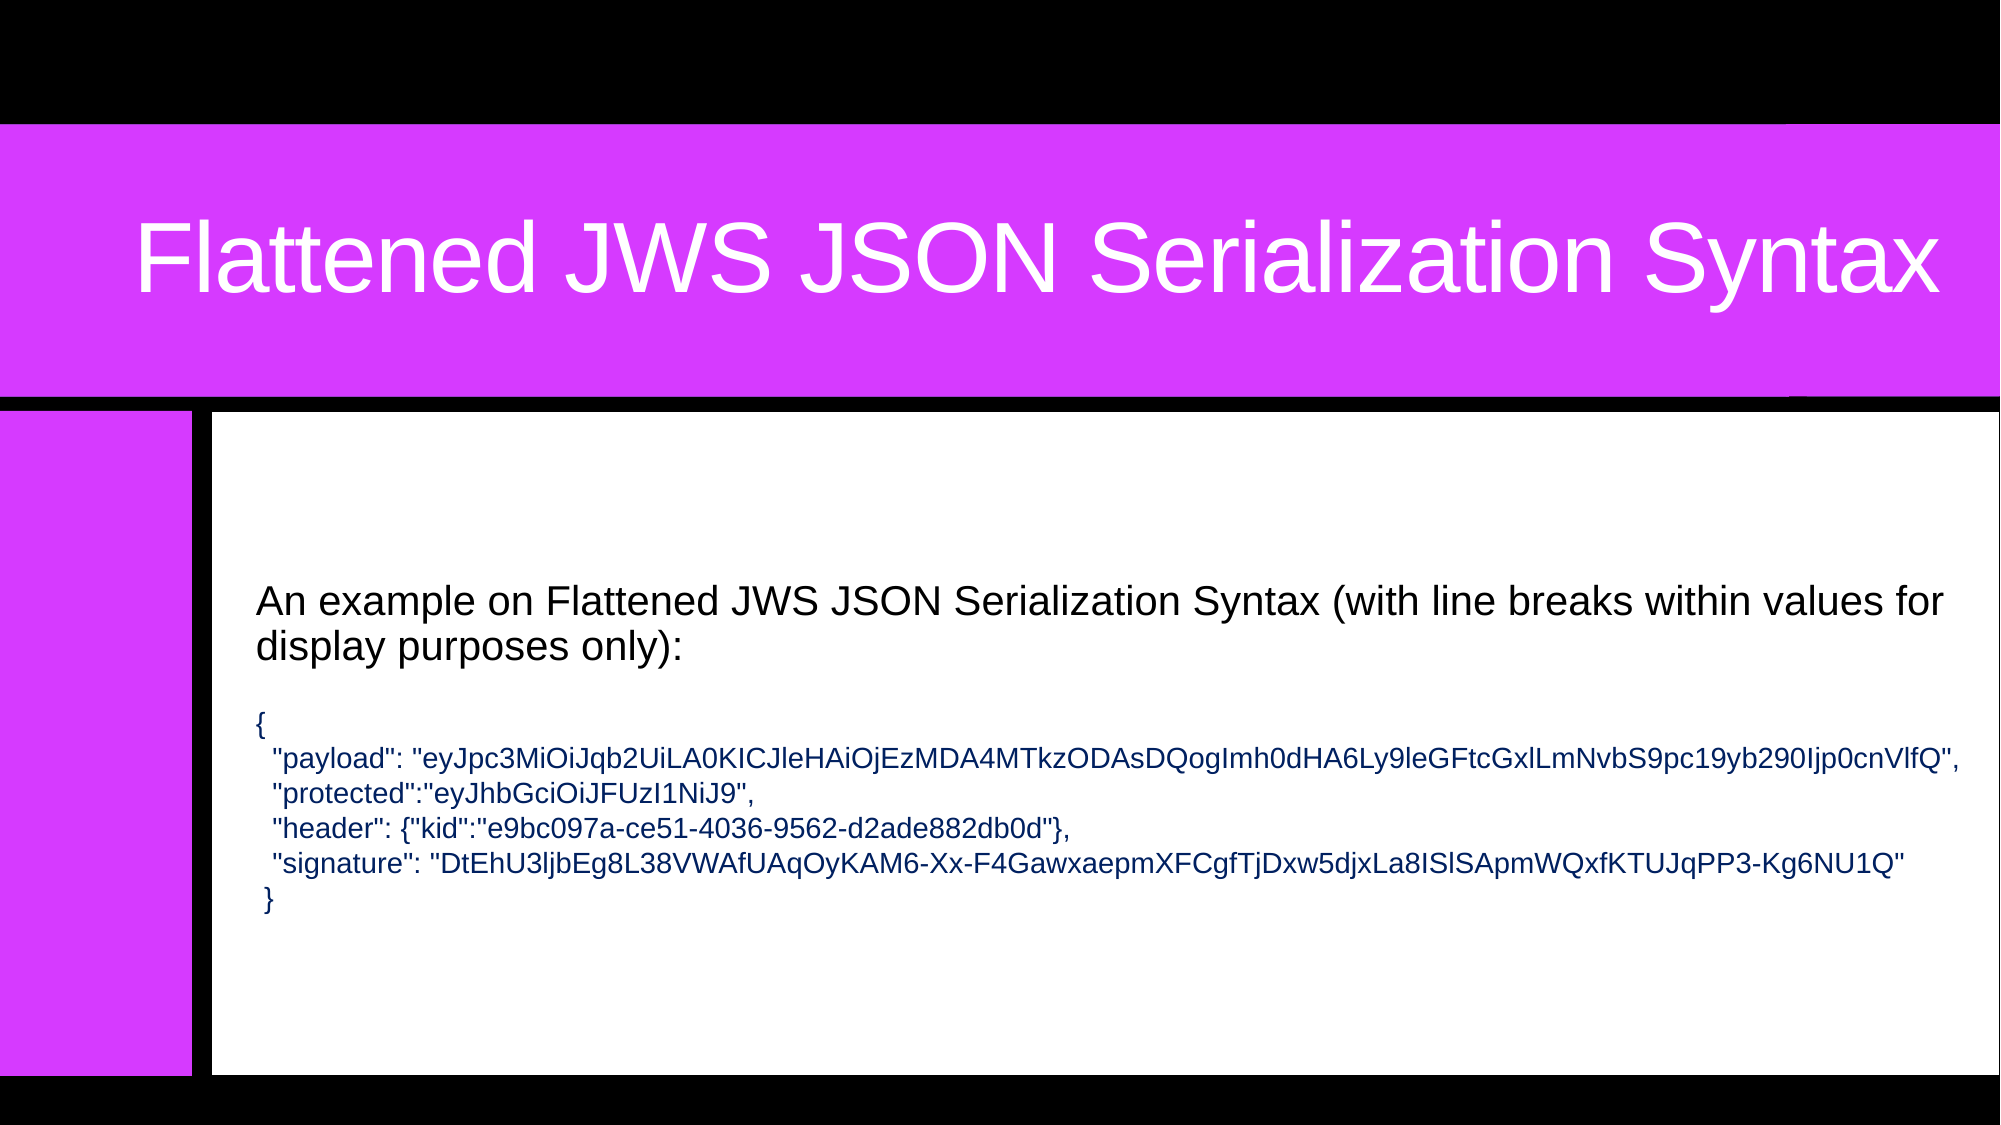

# Flattened JWS JSON Serialization Syntax

An example on Flattened JWS JSON Serialization Syntax (with line breaks within values for display purposes only):

{
  "payload": "eyJpc3MiOiJqb2UiLA0KICJleHAiOjEzMDA4MTkzODAsDQogImh0dHA6Ly9leGFtcGxlLmNvbS9pc19yb290Ijp0cnVlfQ",
  "protected":"eyJhbGciOiJFUzI1NiJ9",
  "header": {"kid":"e9bc097a-ce51-4036-9562-d2ade882db0d"},
  "signature": "DtEhU3ljbEg8L38VWAfUAqOyKAM6-Xx-F4GawxaepmXFCgfTjDxw5djxLa8ISlSApmWQxfKTUJqPP3-Kg6NU1Q"
 }